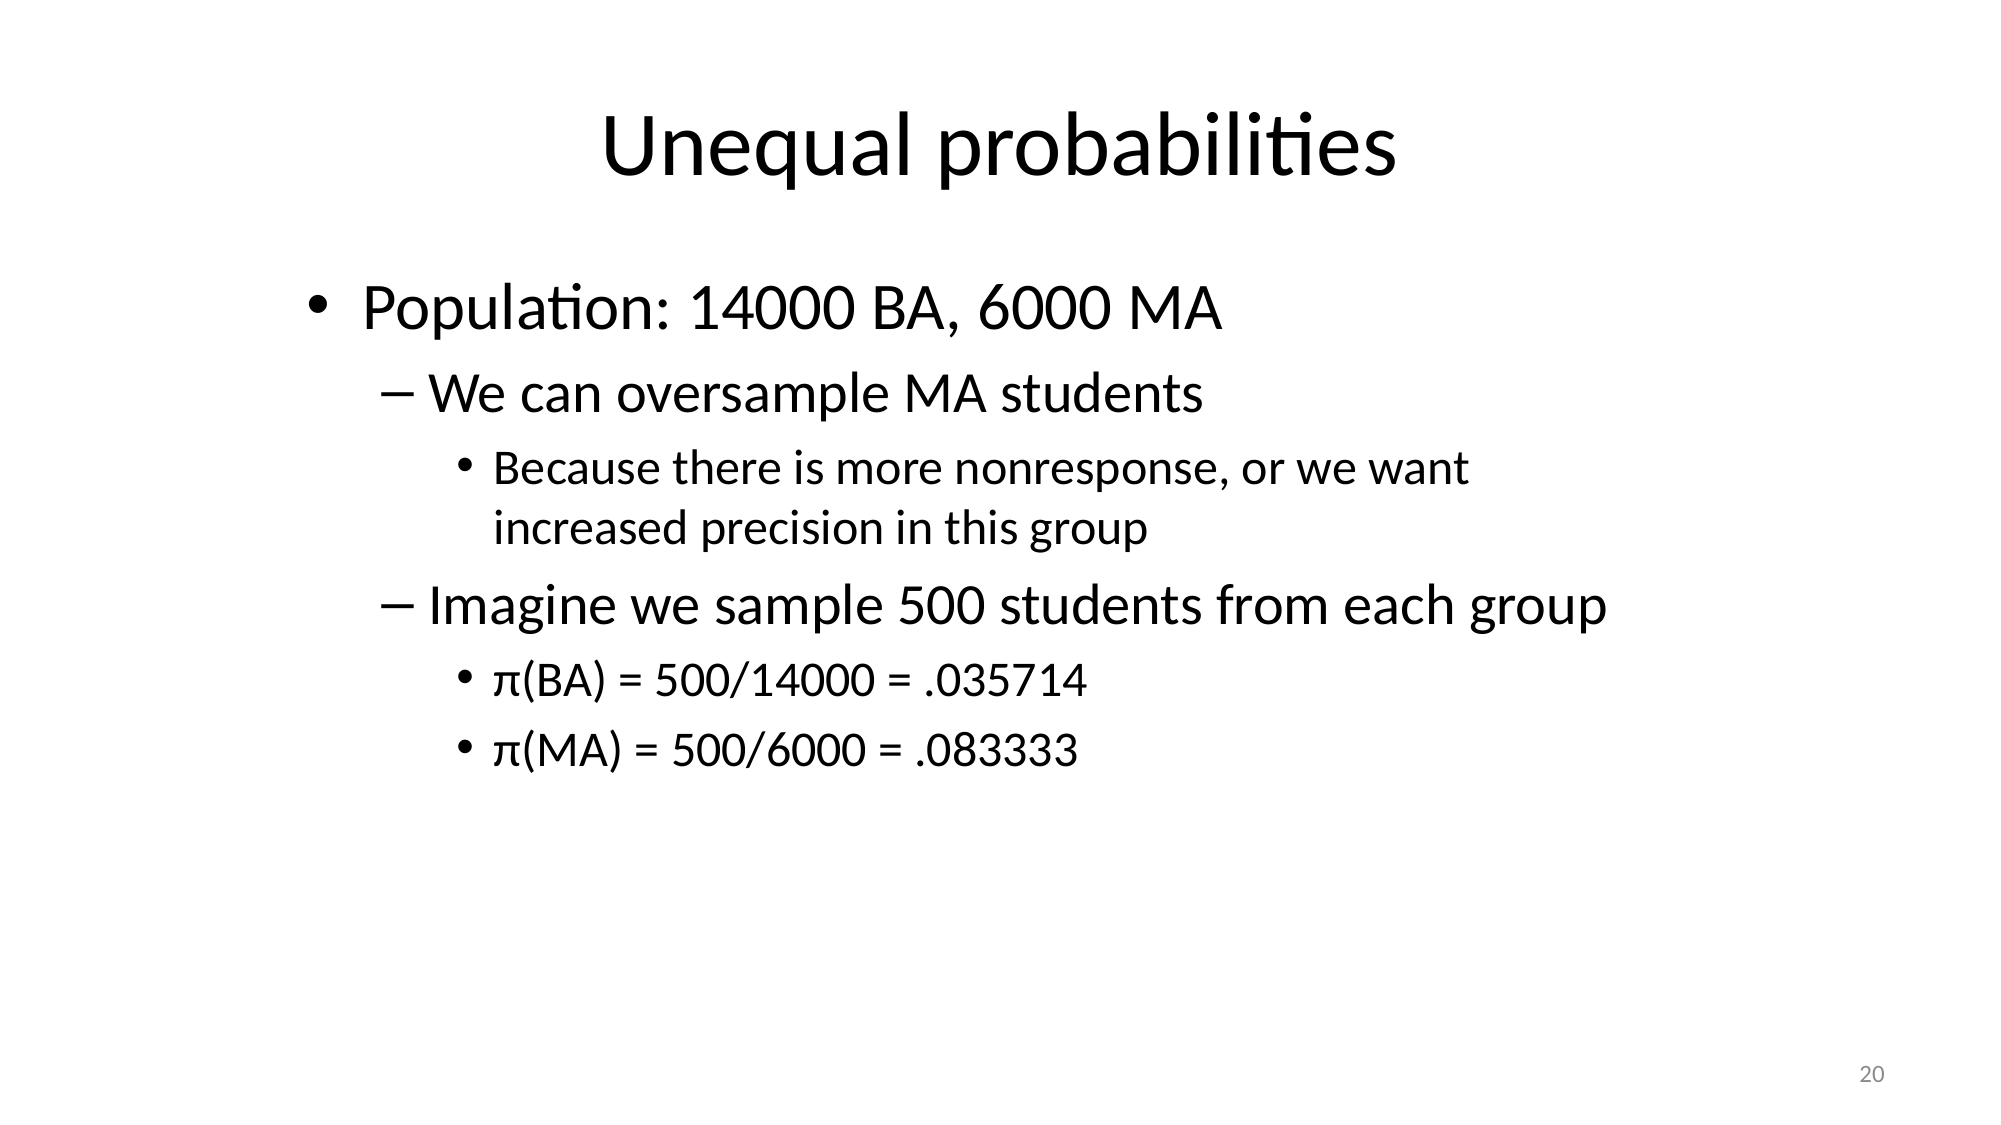

# Unequal probabilities
Population: 14000 BA, 6000 MA
We can oversample MA students
Because there is more nonresponse, or we want increased precision in this group
Imagine we sample 500 students from each group
π(BA) = 500/14000 = .035714
π(MA) = 500/6000 = .083333

20